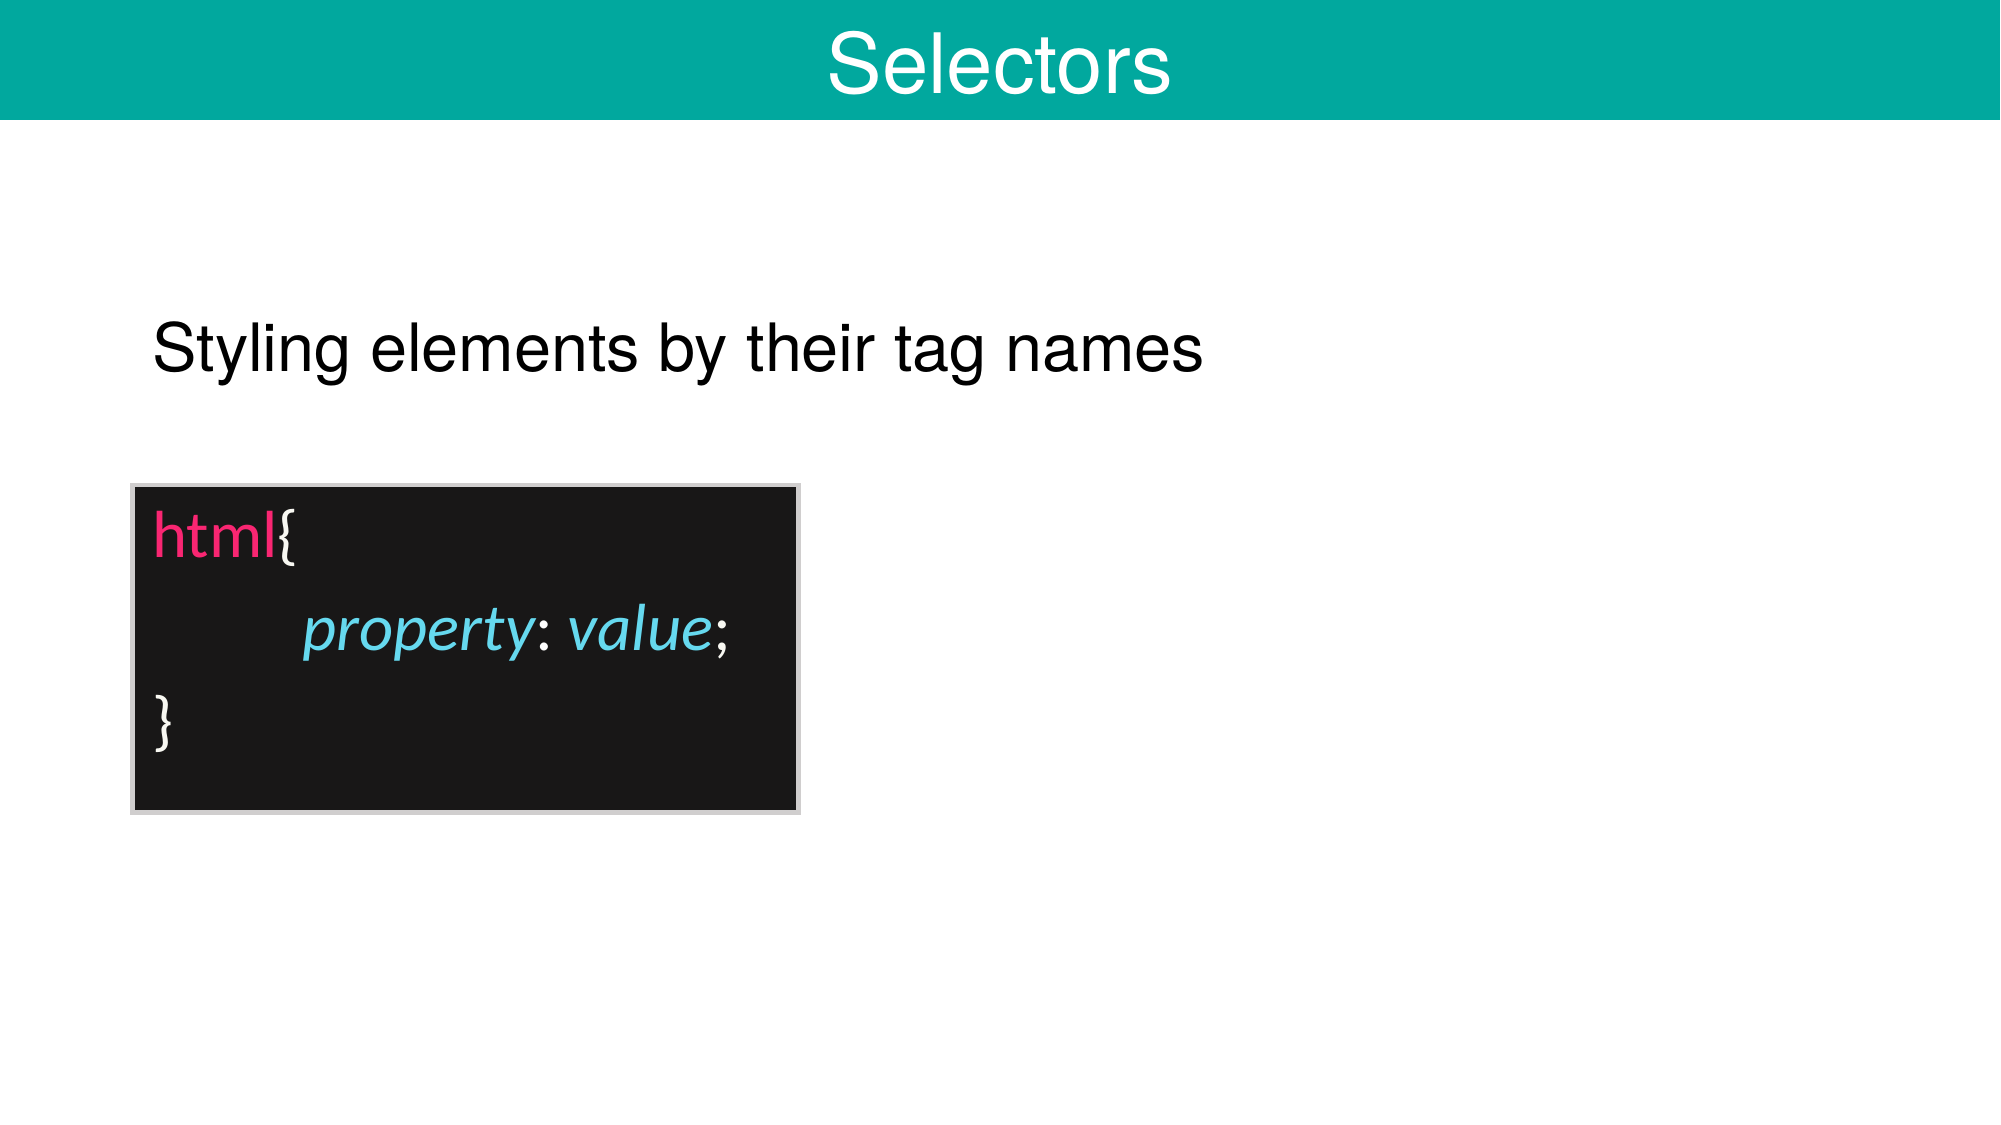

Selectors
Styling elements by their tag names

html{
	property: value;
}